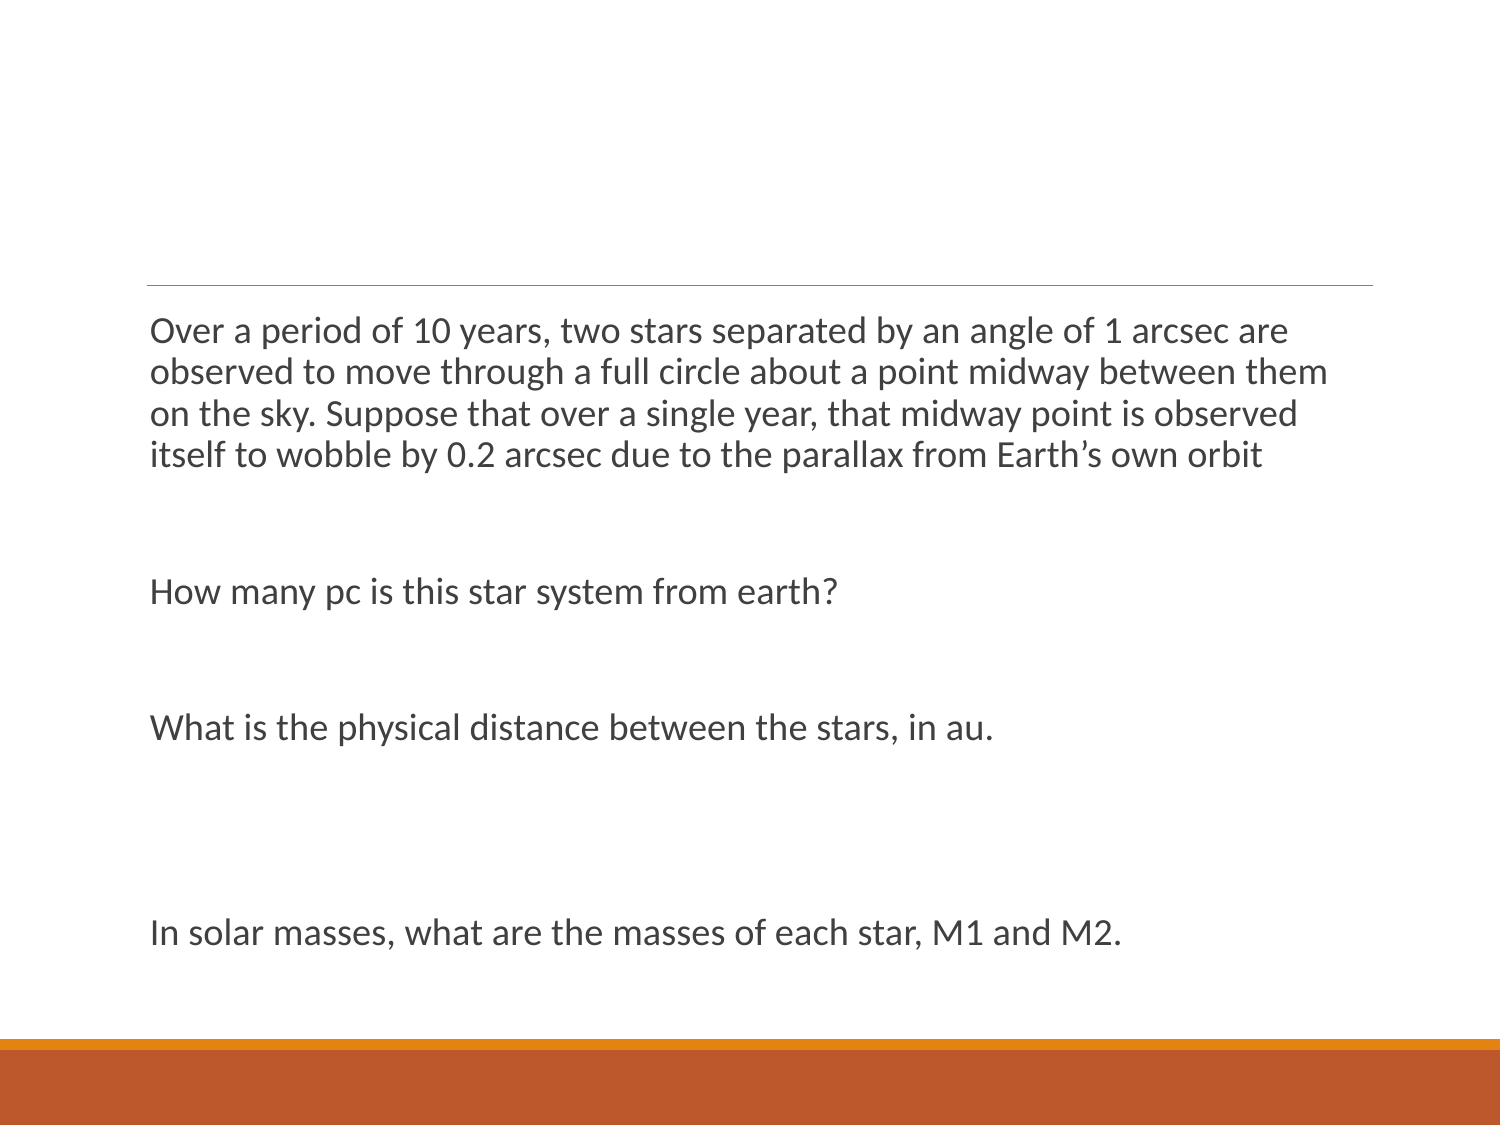

#
Over a period of 10 years, two stars separated by an angle of 1 arcsec are observed to move through a full circle about a point midway between them on the sky. Suppose that over a single year, that midway point is observed itself to wobble by 0.2 arcsec due to the parallax from Earth’s own orbit

How many pc is this star system from earth?

What is the physical distance between the stars, in au.

In solar masses, what are the masses of each star, M1 and M2.